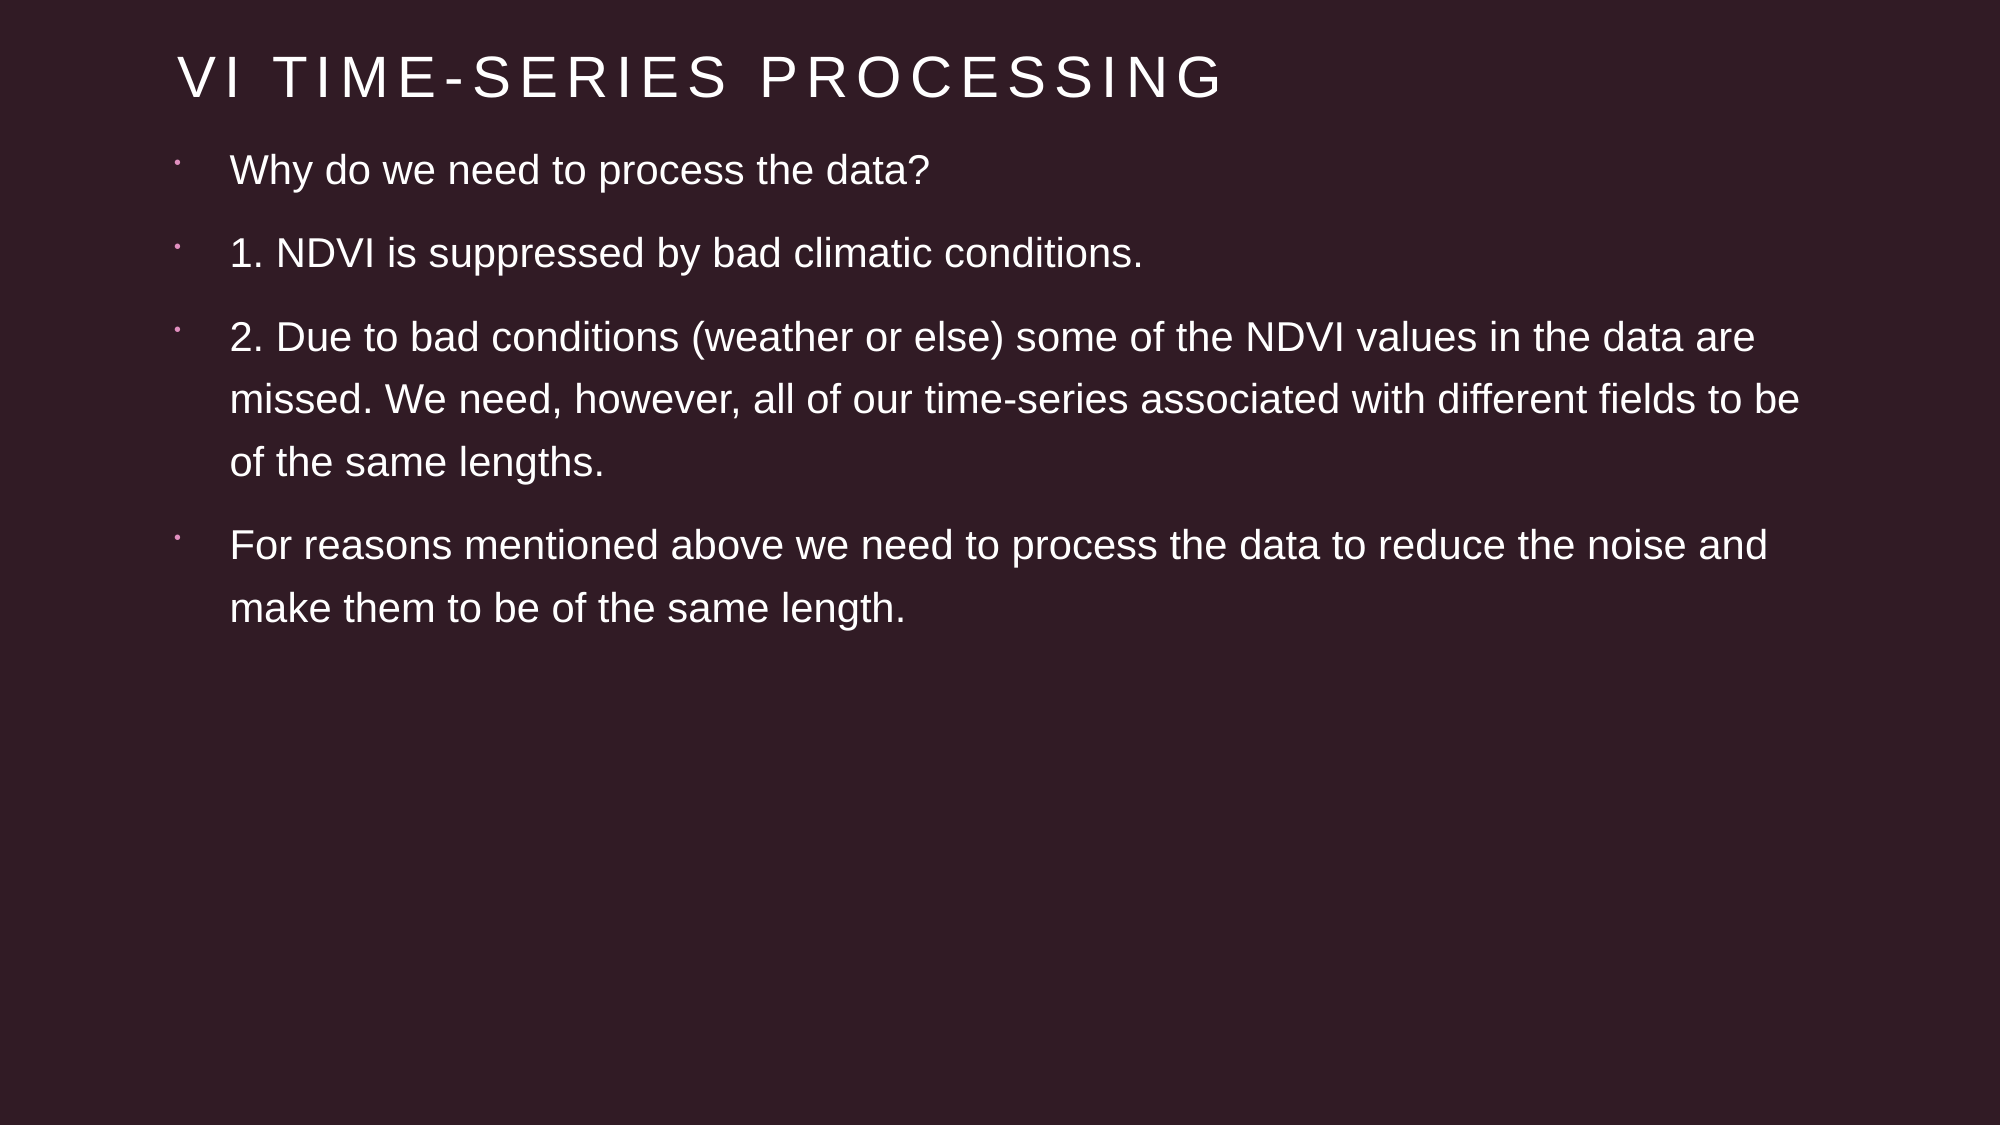

# VI Time-Series processing
Why do we need to process the data?
1. NDVI is suppressed by bad climatic conditions.
2. Due to bad conditions (weather or else) some of the NDVI values in the data are missed. We need, however, all of our time-series associated with different fields to be of the same lengths.
For reasons mentioned above we need to process the data to reduce the noise and make them to be of the same length.